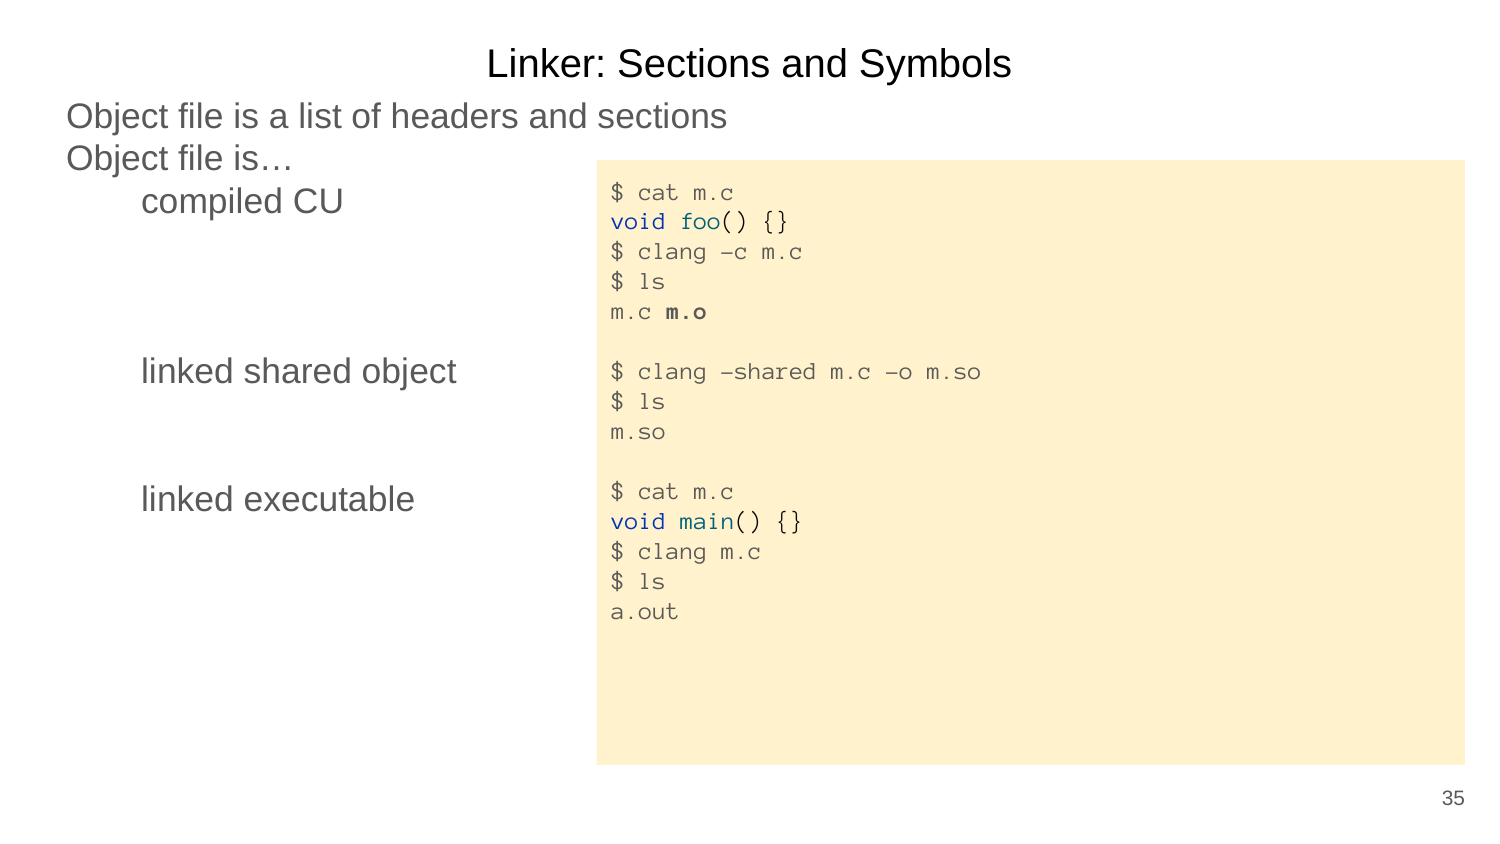

Linker: Sections and Symbols
Object file is a list of headers and sections
Object file is…
compiled CU

linked shared object

linked executable

$ cat m.c
void foo() {}
$ clang -c m.c
$ ls
m.c m.o

$ clang -shared m.c -o m.so
$ ls
m.so

$ cat m.c
void main() {}
$ clang m.c
$ ls
a.out

35